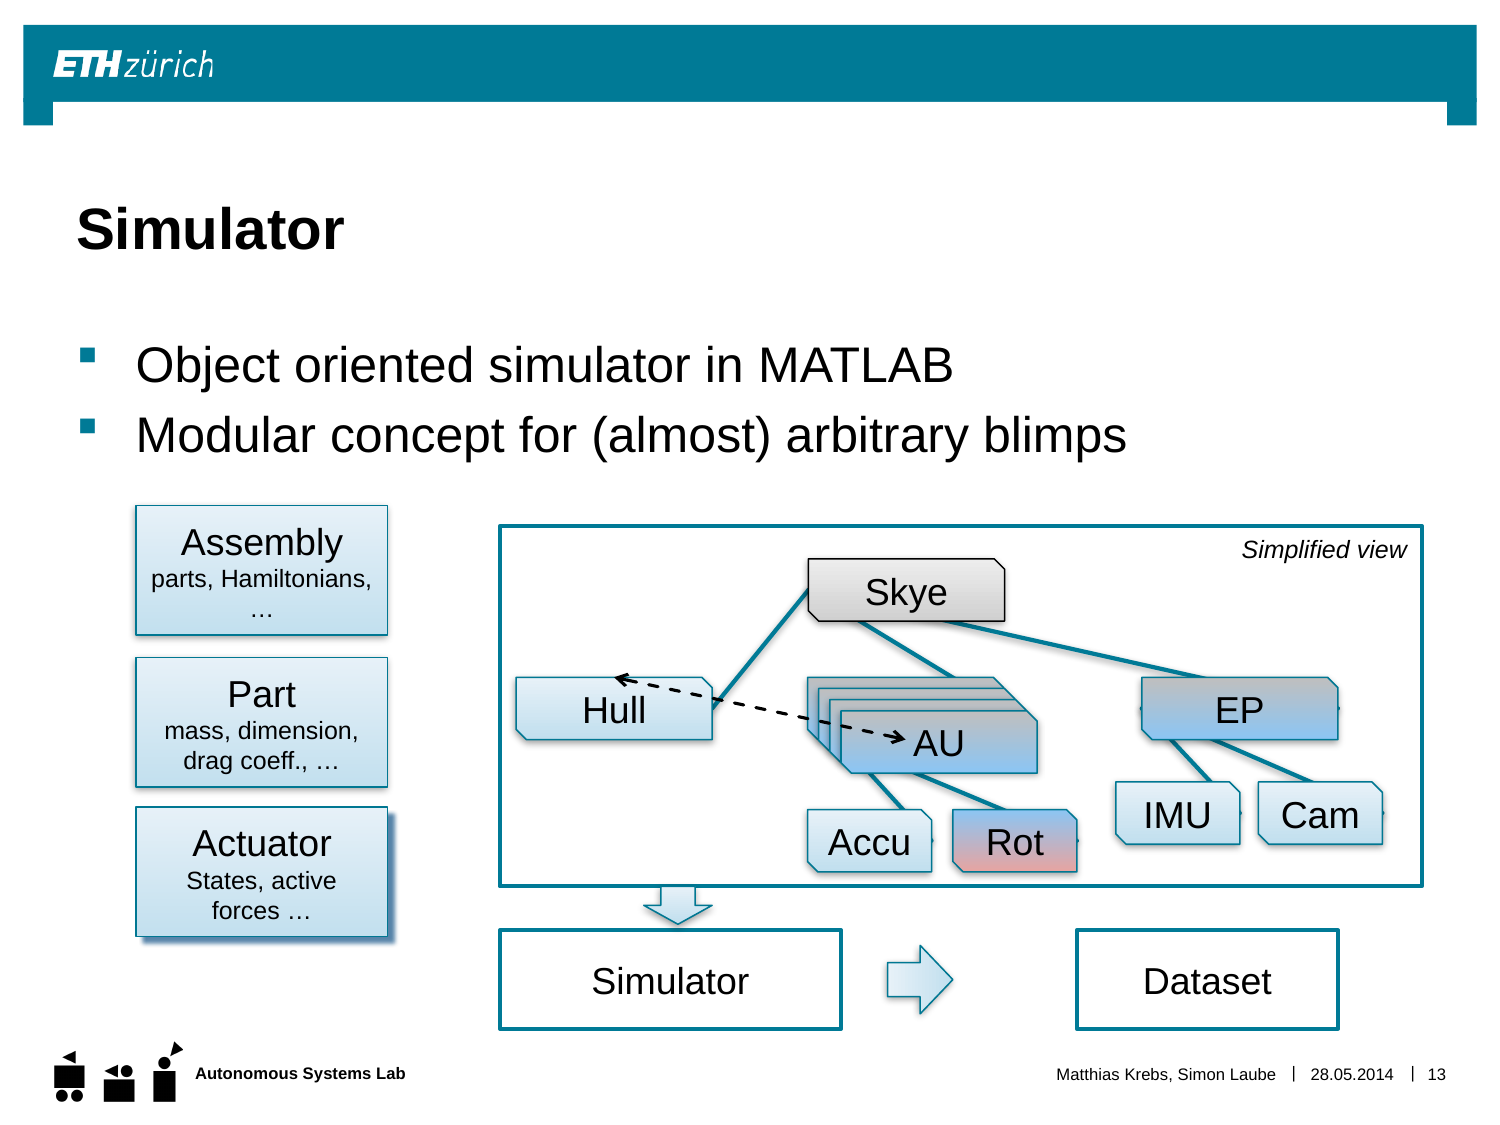

# Simulator
Object oriented simulator in Matlab
Modular concept for (almost) arbitrary blimps
Assembly
parts, Hamiltonians, …

Simplified view
Skye
Part
mass, dimension, drag coeff., …
Hull
AU
AU
AU
AU
Accu
Rot
EP
IMU
Cam
Actuator
States, active forces …

Simulator
Dataset

Matthias Krebs, Simon Laube
28.05.2014
13